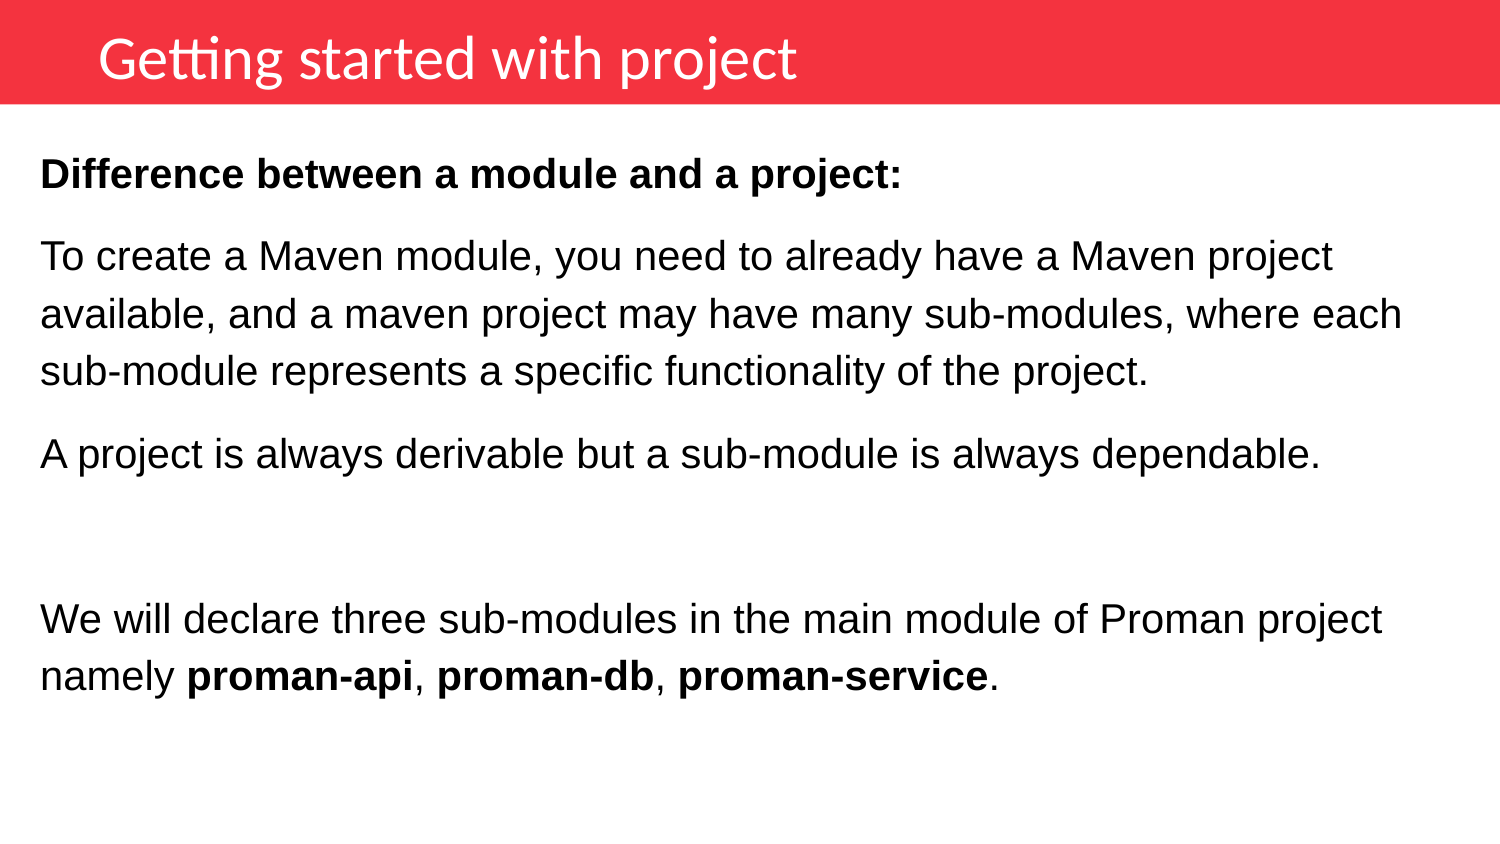

Getting started with project

Difference between a module and a project:
To create a Maven module, you need to already have a Maven project available, and a maven project may have many sub-modules, where each sub-module represents a specific functionality of the project.
A project is always derivable but a sub-module is always dependable.

We will declare three sub-modules in the main module of Proman project namely proman-api, proman-db, proman-service.